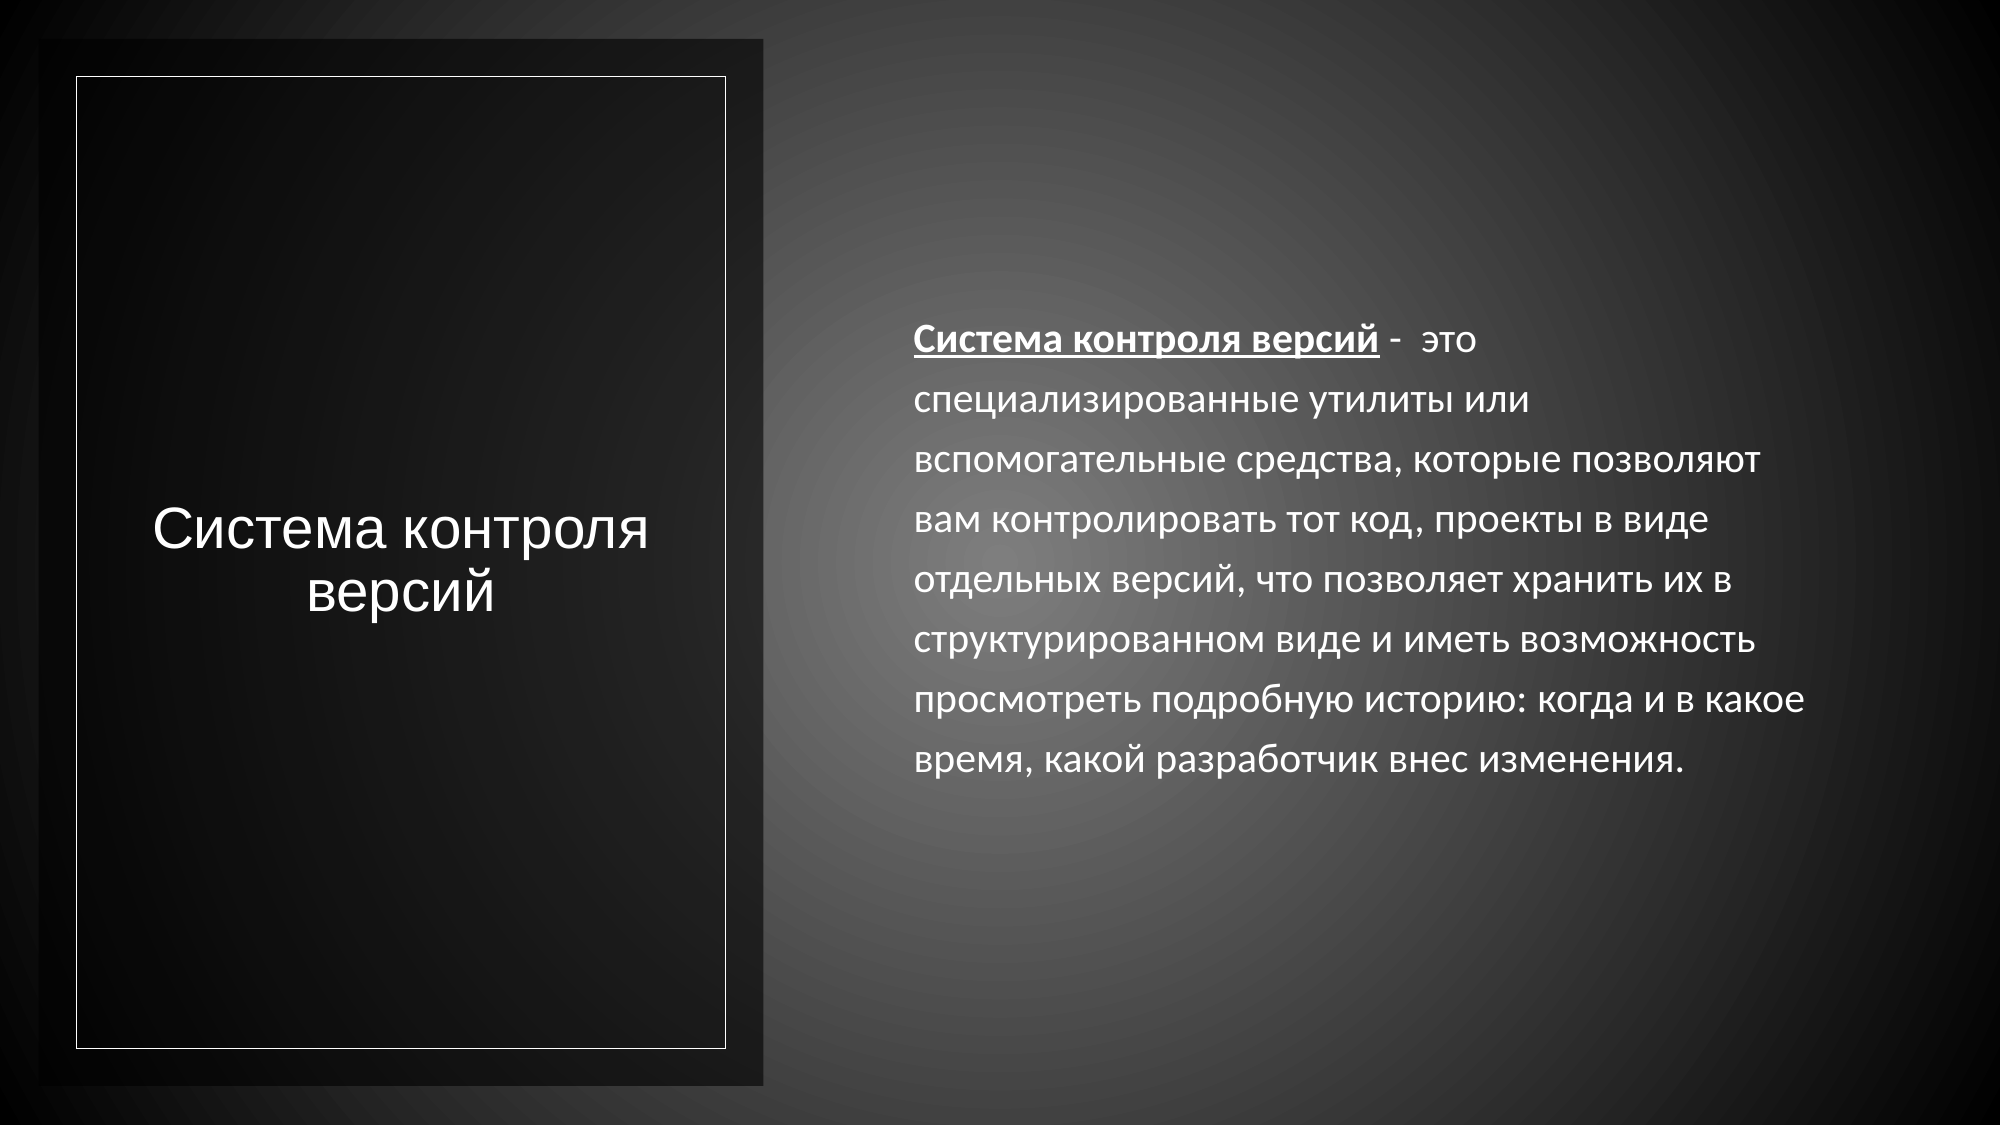

Система контроля версий -  это специализированные утилиты или вспомогательные средства, которые позволяют вам контролировать тот код, проекты в виде отдельных версий, что позволяет хранить их в структурированном виде и иметь возможность просмотреть подробную историю: когда и в какое время, какой разработчик внес изменения.
# Система контроля версий